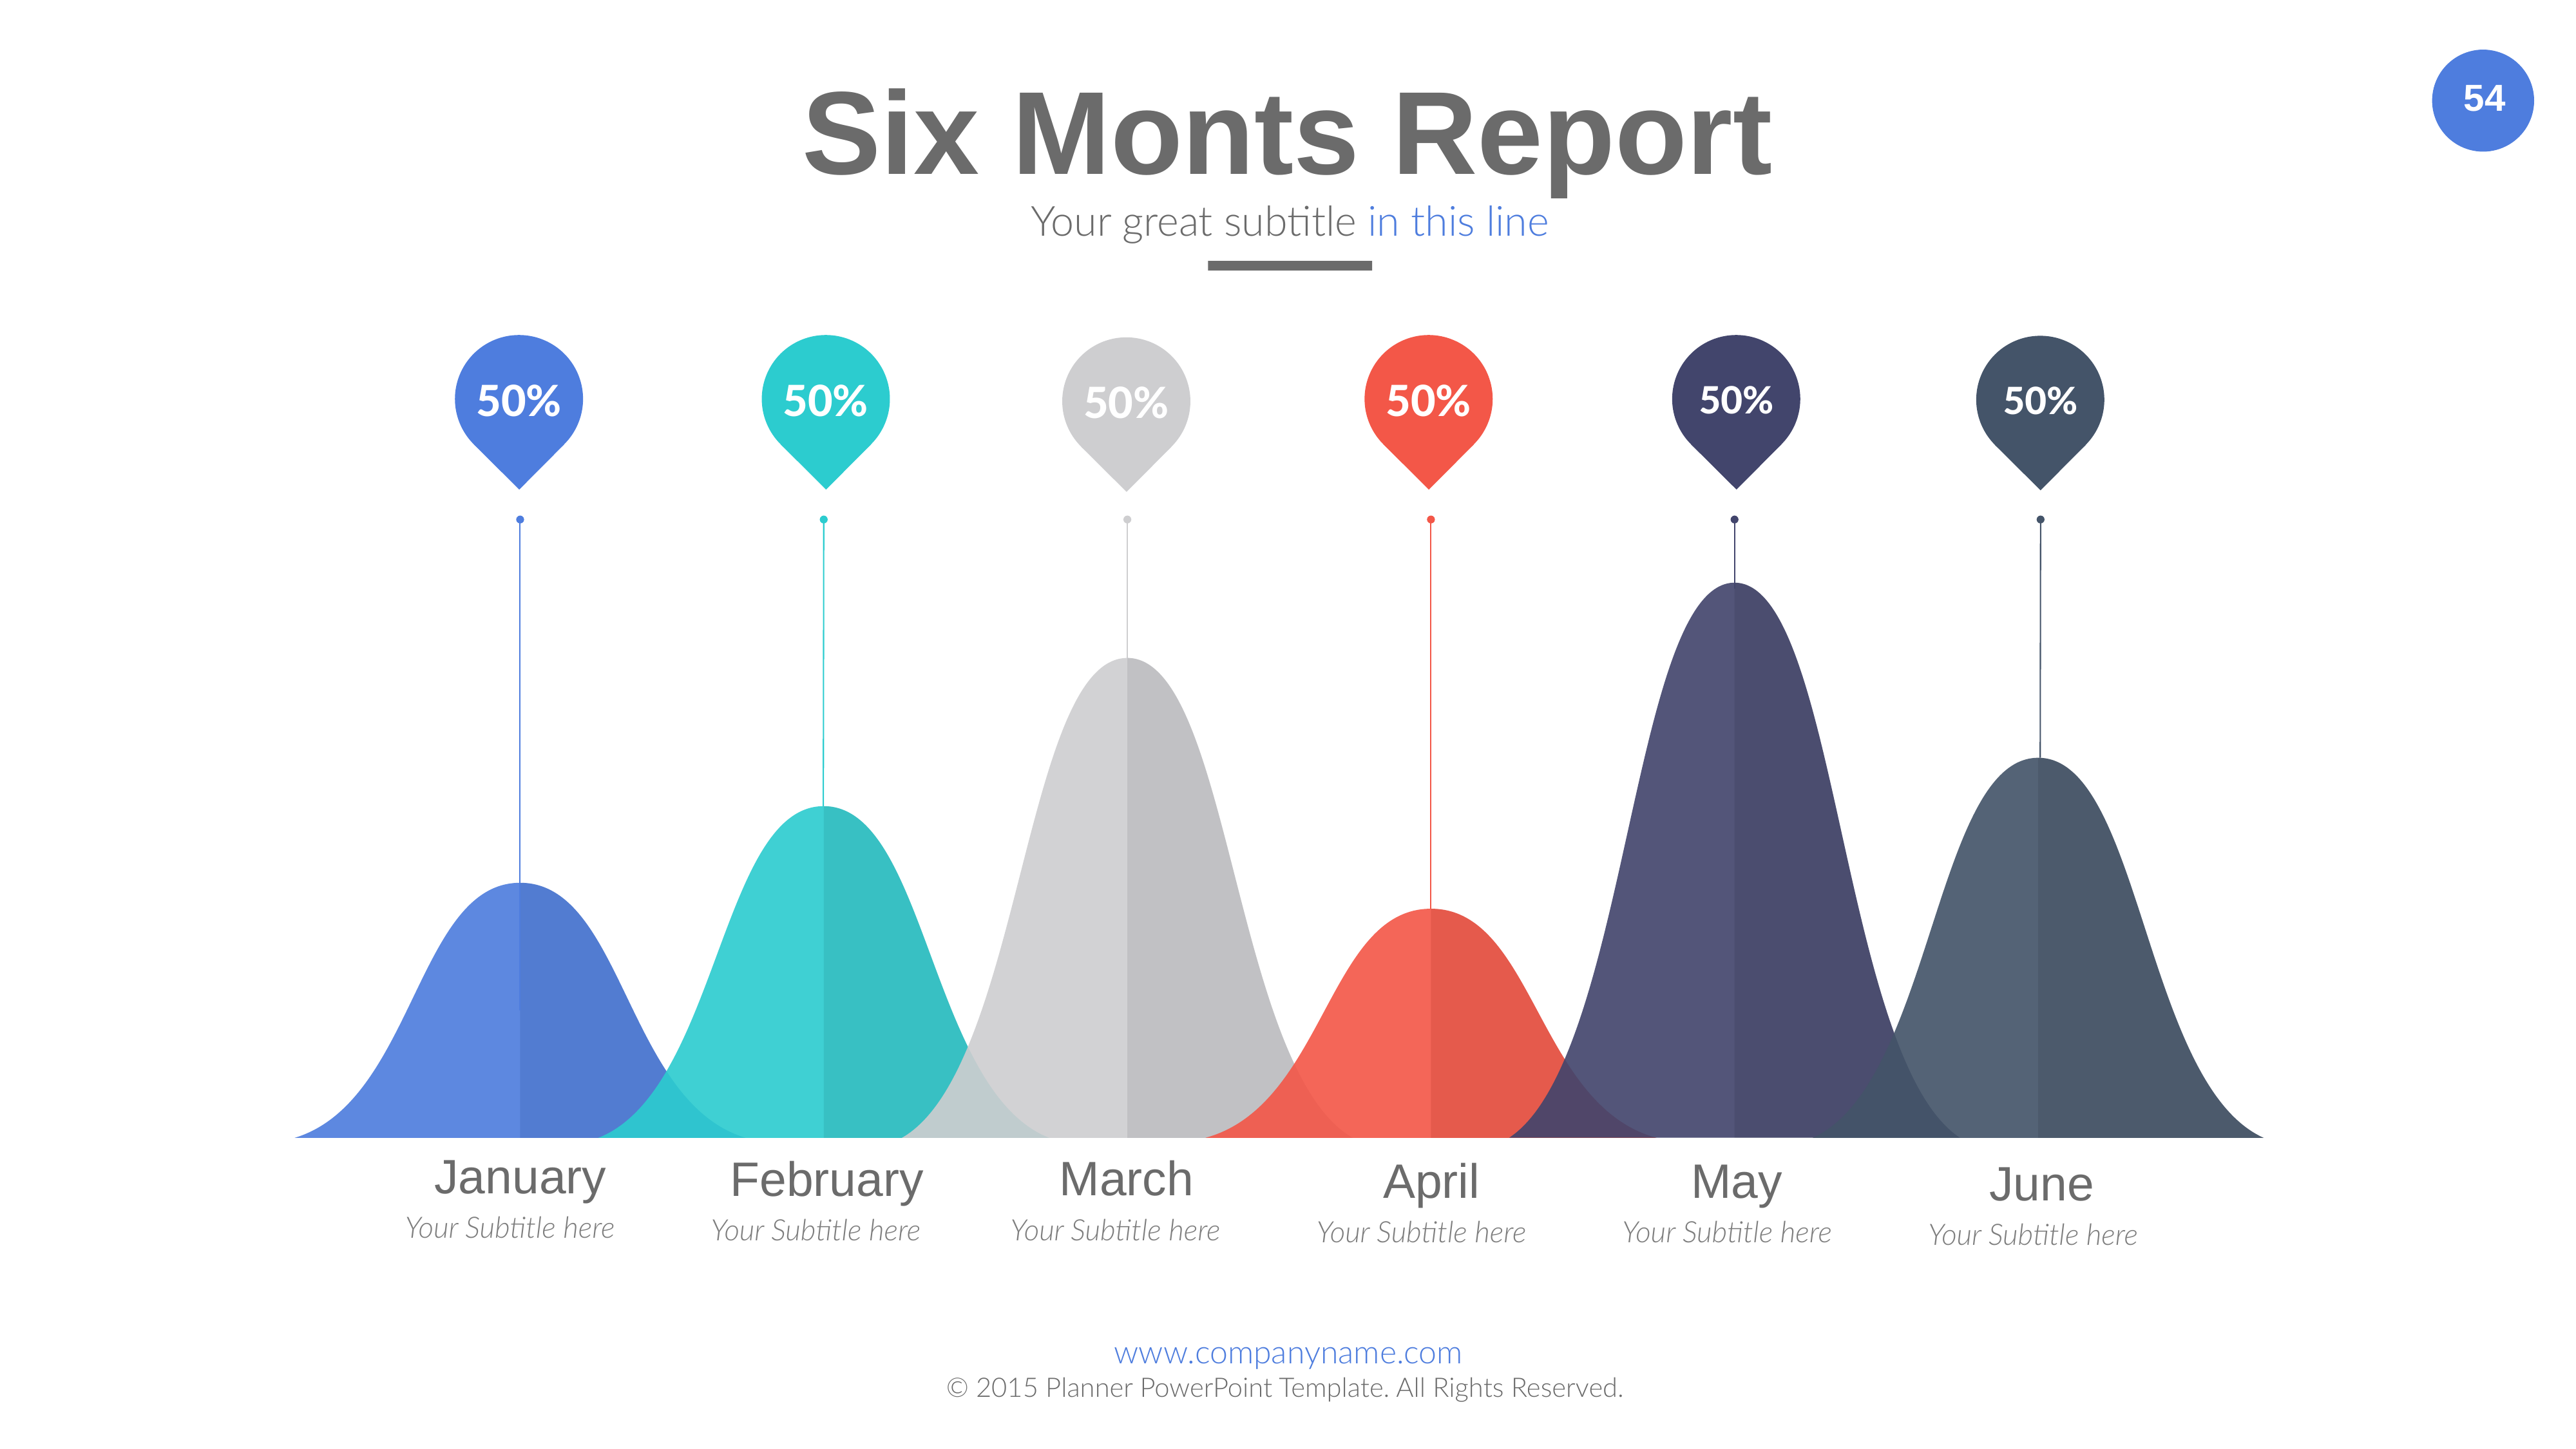

Six Monts Report
Your great subtitle in this line

50%

50%

50%

50%

50%

50%

January
Your Subtitle here
March
Your Subtitle here
February
Your Subtitle here
April
Your Subtitle here
May
Your Subtitle here
June
Your Subtitle here